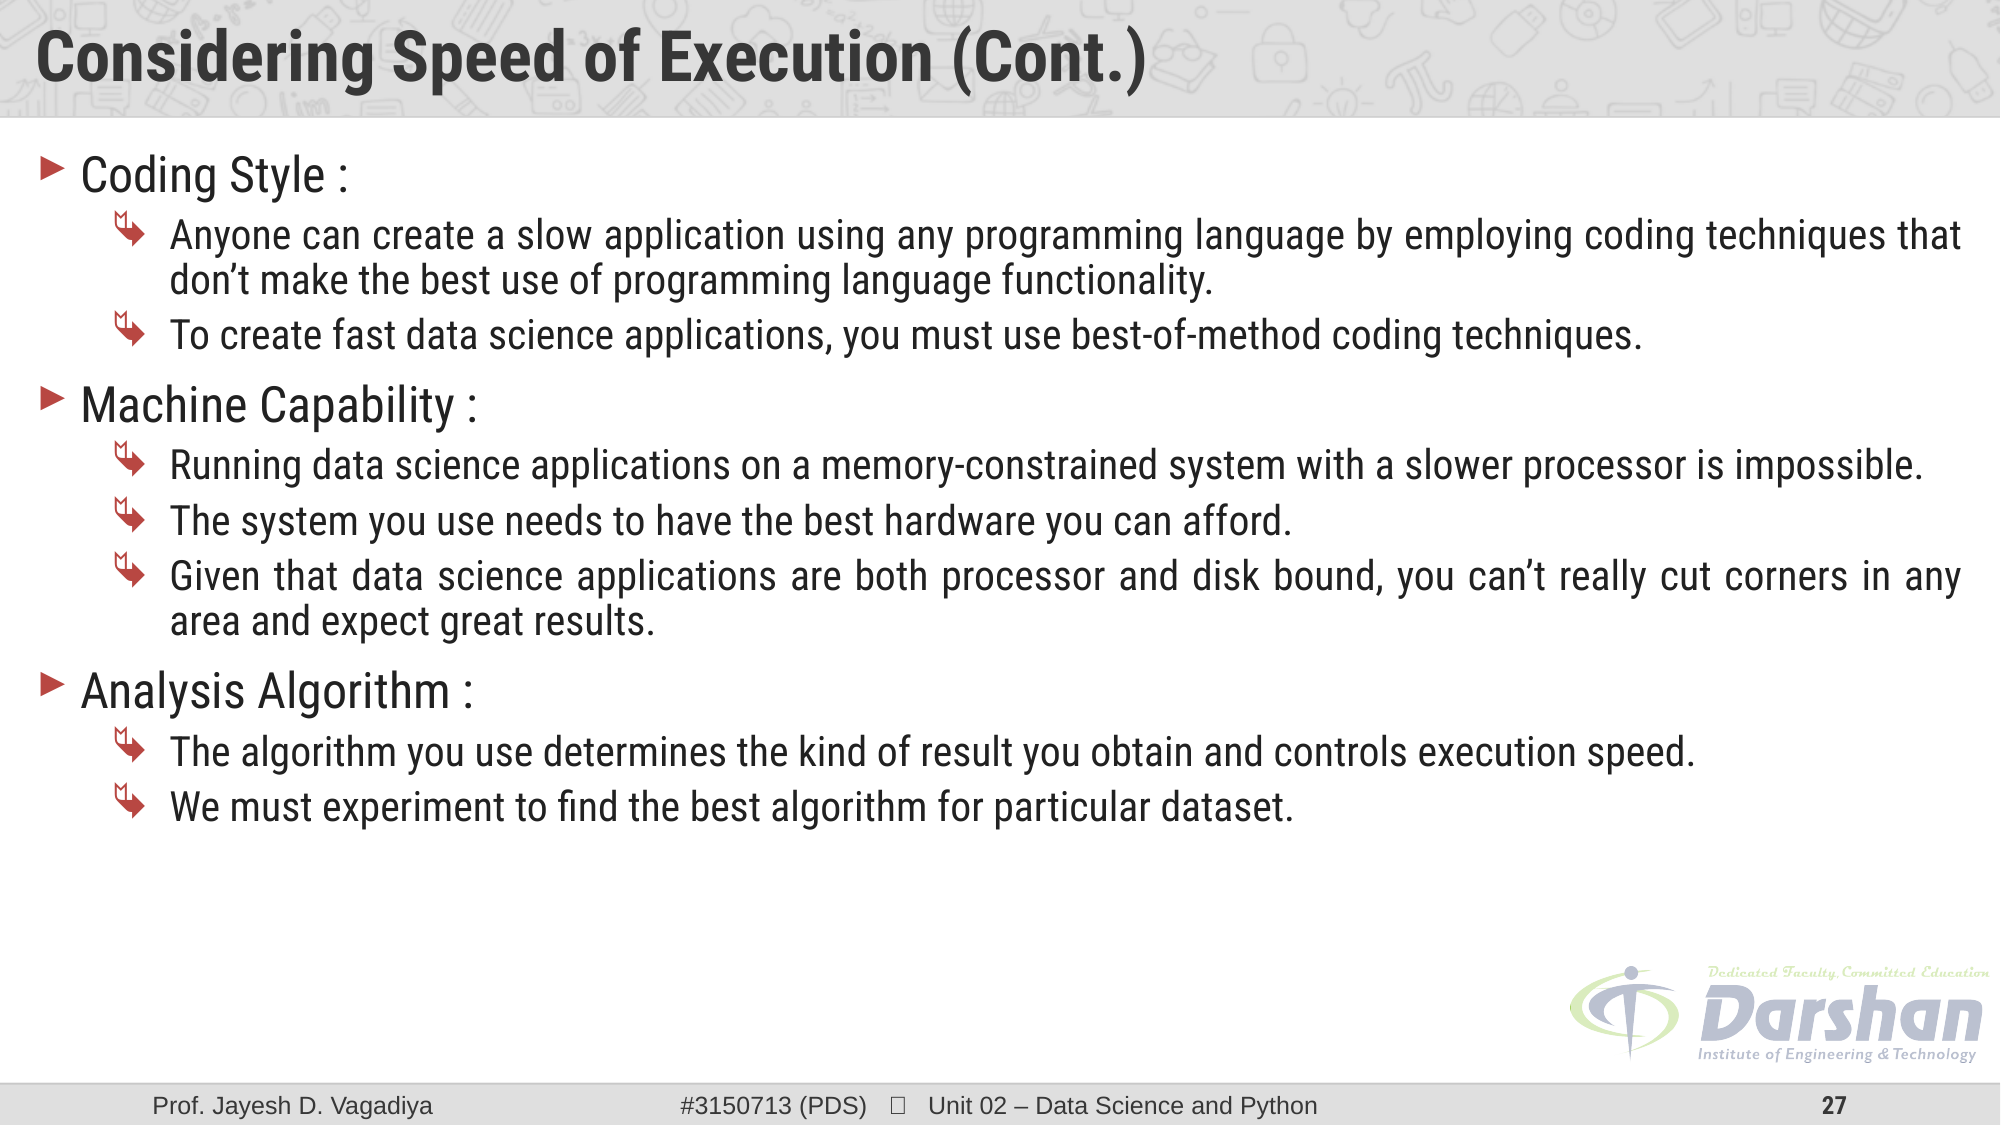

# Considering Speed of Execution (Cont.)
Coding Style :
Anyone can create a slow application using any programming language by employing coding techniques that don’t make the best use of programming language functionality.
To create fast data science applications, you must use best-of-method coding techniques.
Machine Capability :
Running data science applications on a memory-constrained system with a slower processor is impossible.
The system you use needs to have the best hardware you can afford.
Given that data science applications are both processor and disk bound, you can’t really cut corners in any area and expect great results.
Analysis Algorithm :
The algorithm you use determines the kind of result you obtain and controls execution speed.
We must experiment to find the best algorithm for particular dataset.